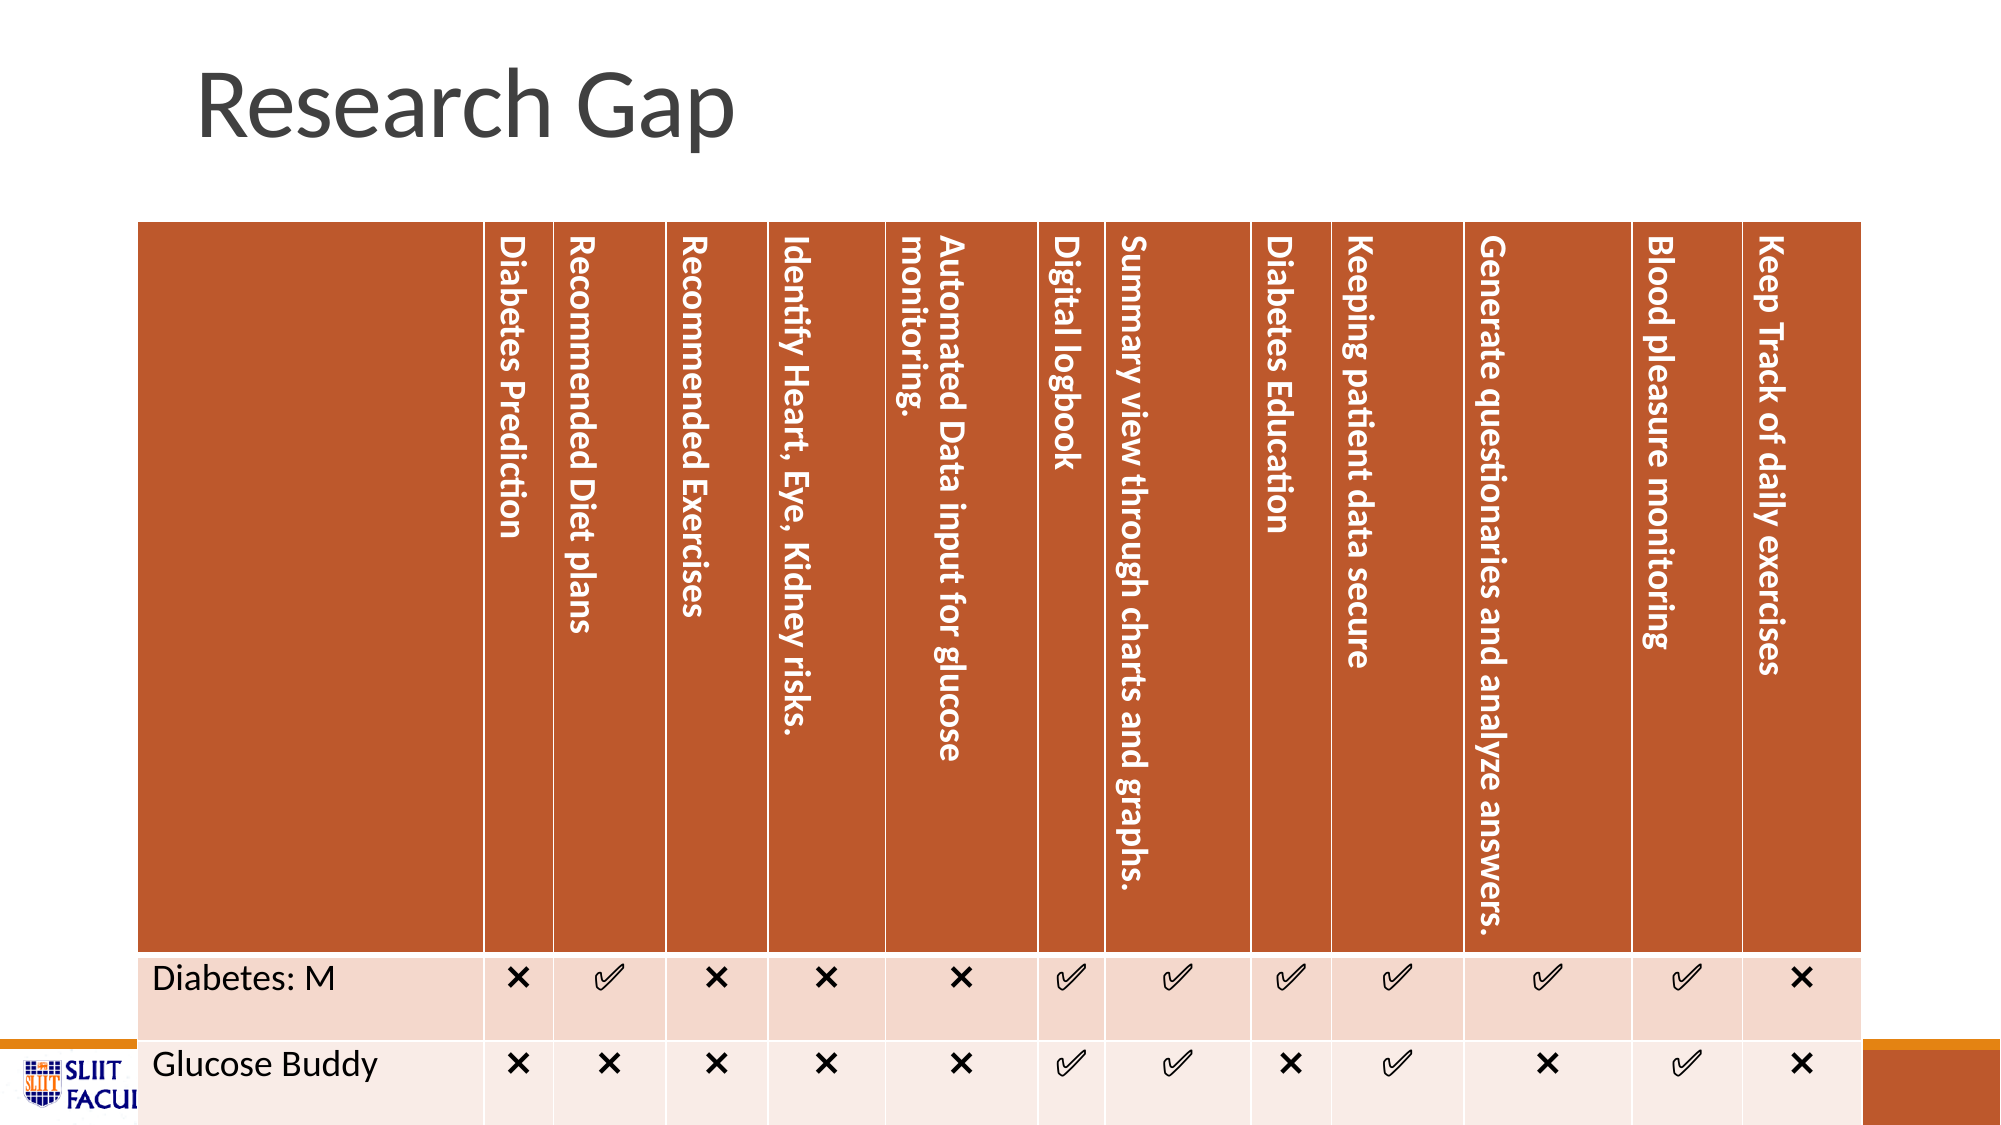

# Research Gap
|  | Diabetes Prediction | Recommended Diet plans | Recommended Exercises | Identify Heart, Eye, Kidney risks. | Automated Data input for glucose monitoring. | Digital logbook | Summary view through charts and graphs. | Diabetes Education | Keeping patient data secure | Generate questionaries and analyze answers. | Blood pleasure monitoring | Keep Track of daily exercises |
| --- | --- | --- | --- | --- | --- | --- | --- | --- | --- | --- | --- | --- |
| Diabetes: M | ❌ | ✅ | ❌ | ❌ | ❌ | ✅ | ✅ | ✅ | ✅ | ✅ | ✅ | ❌ |
| Glucose Buddy | ❌ | ❌ | ❌ | ❌ | ❌ | ✅ | ✅ | ❌ | ✅ | ❌ | ✅ | ❌ |
| mySugr | ❌ | ❌ | ❌ | ❌ | ✅ | ✅ | ✅ | ❌ | ✅ | ❌ | ✅ | ✅ |
| Intelin | ❌ | ❌ | ❌ | ✅ | ✅ | ✅ | ✅ | ❌ | ✅ | ✅ | ✅ | ✅ |
| DiaBeta | ✅ | ✅ | ✅ | ✅ | ✅ | ✅ | ✅ | ✅ | ✅ | ✅ | ✅ | ✅ |